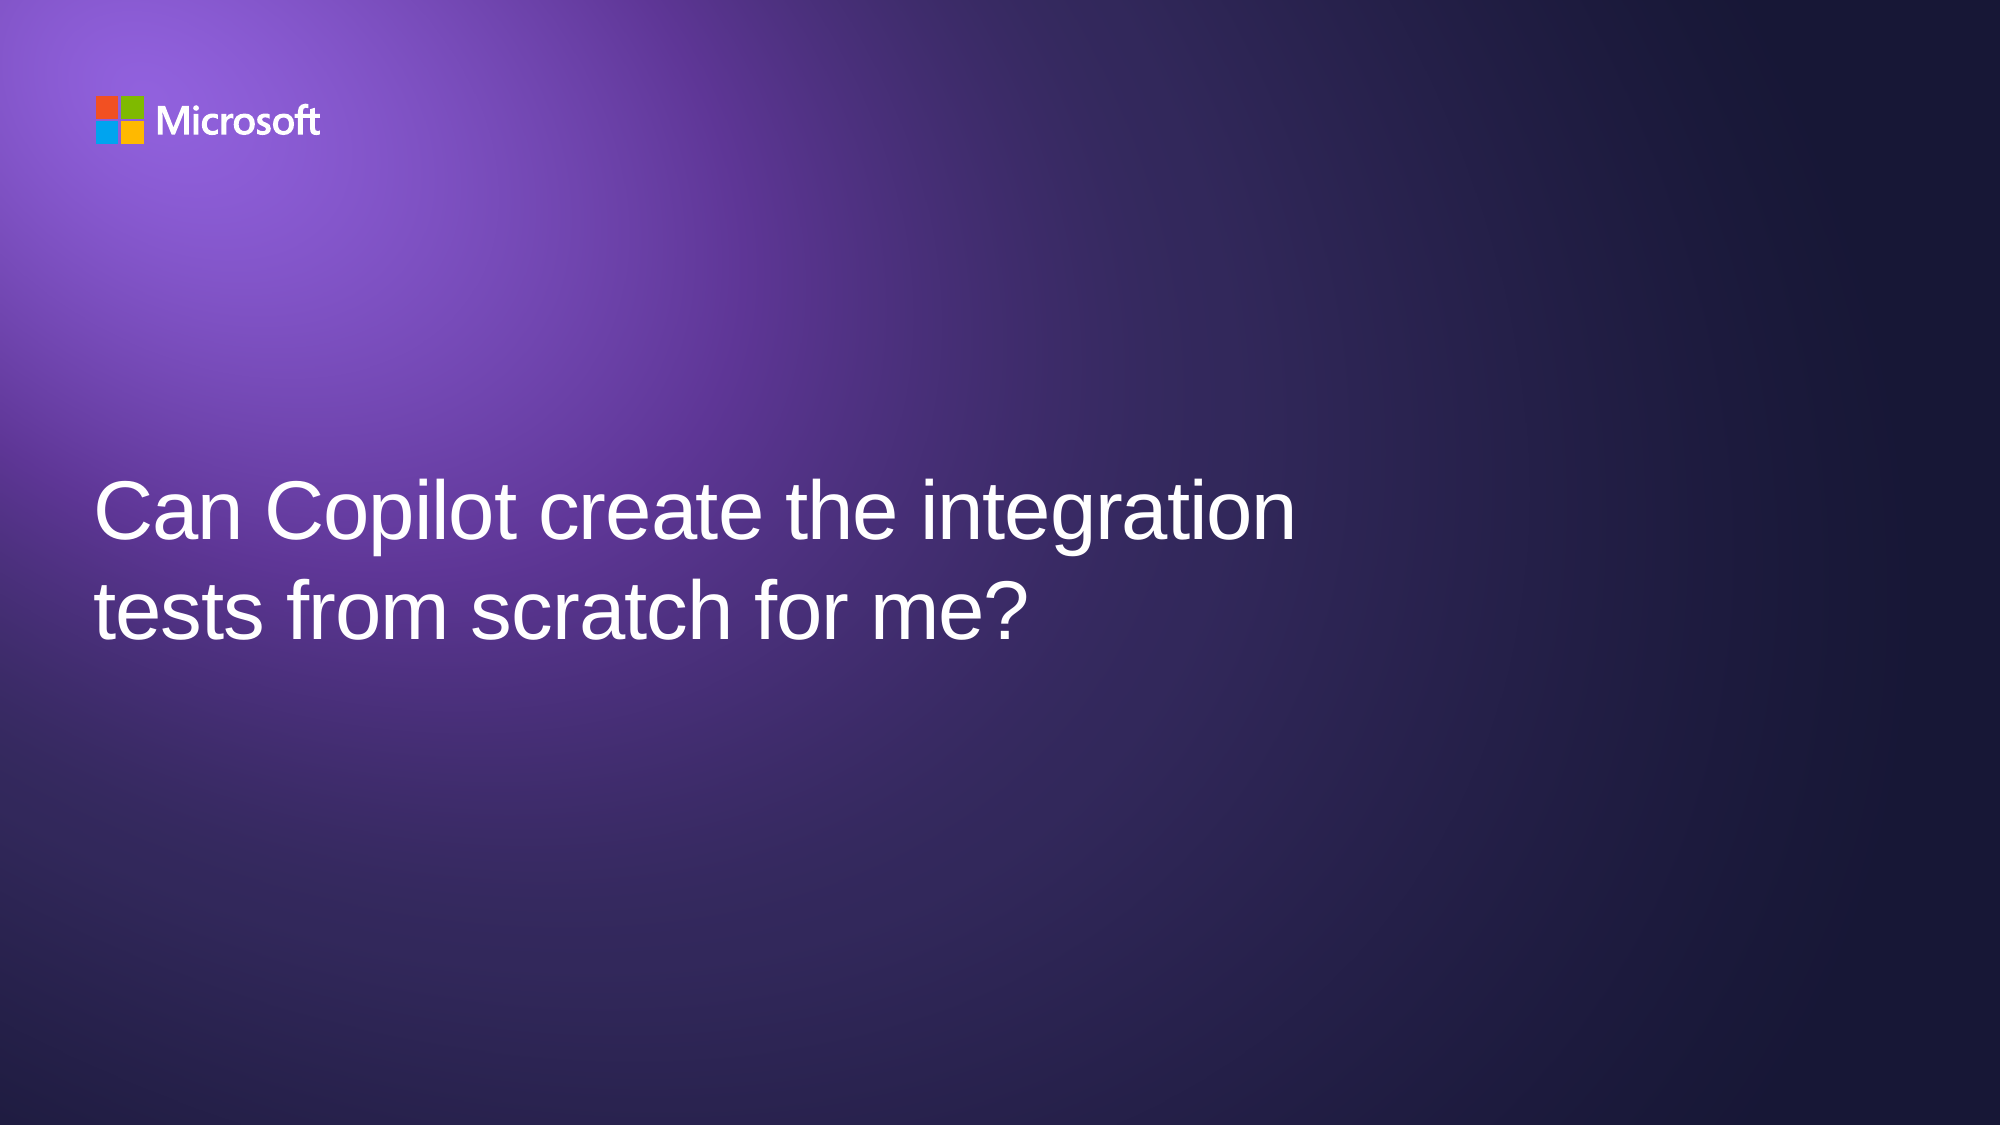

# Can Copilot create the integration tests from scratch for me?